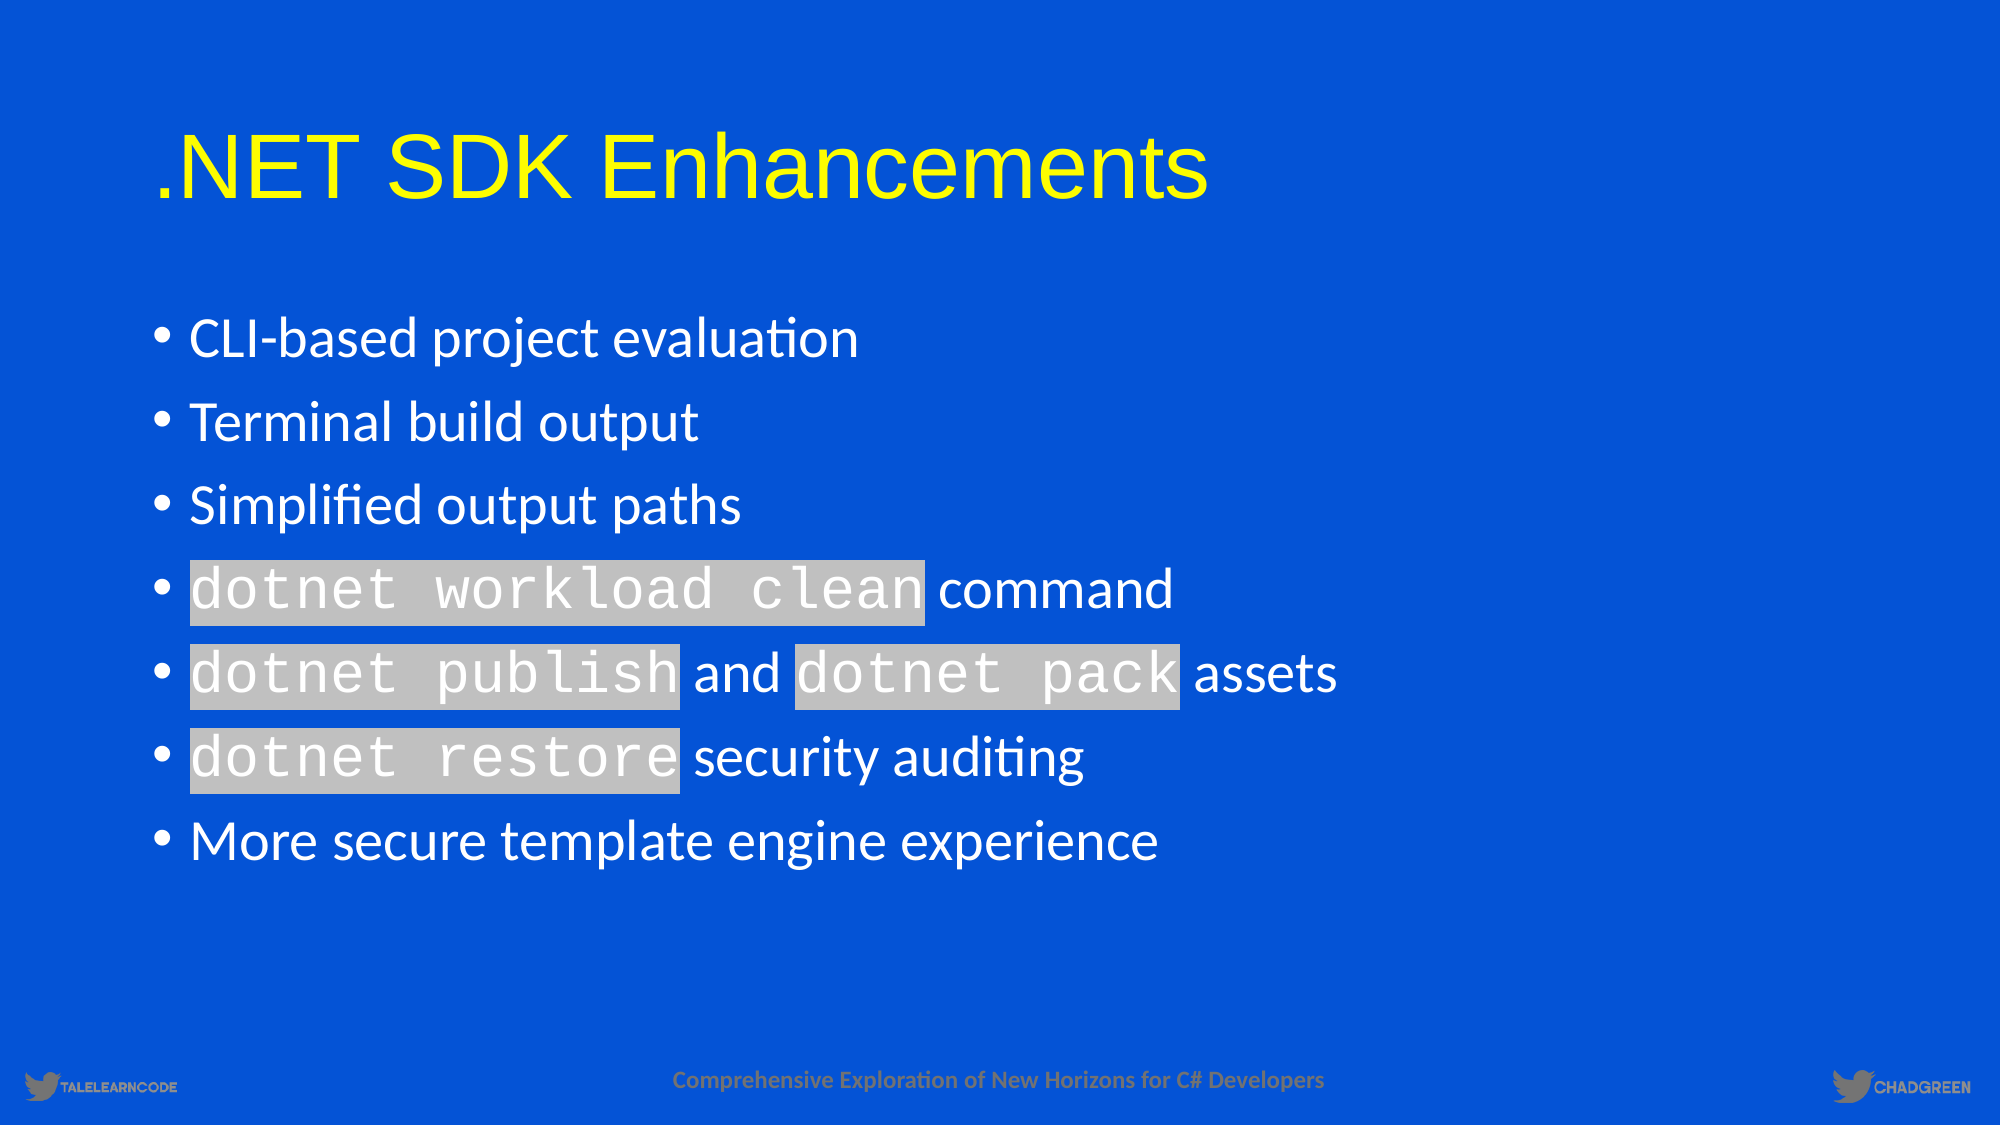

# .NET SDK Enhancements
CLI-based project evaluation
Terminal build output
Simplified output paths
dotnet workload clean command
dotnet publish and dotnet pack assets
dotnet restore security auditing
More secure template engine experience